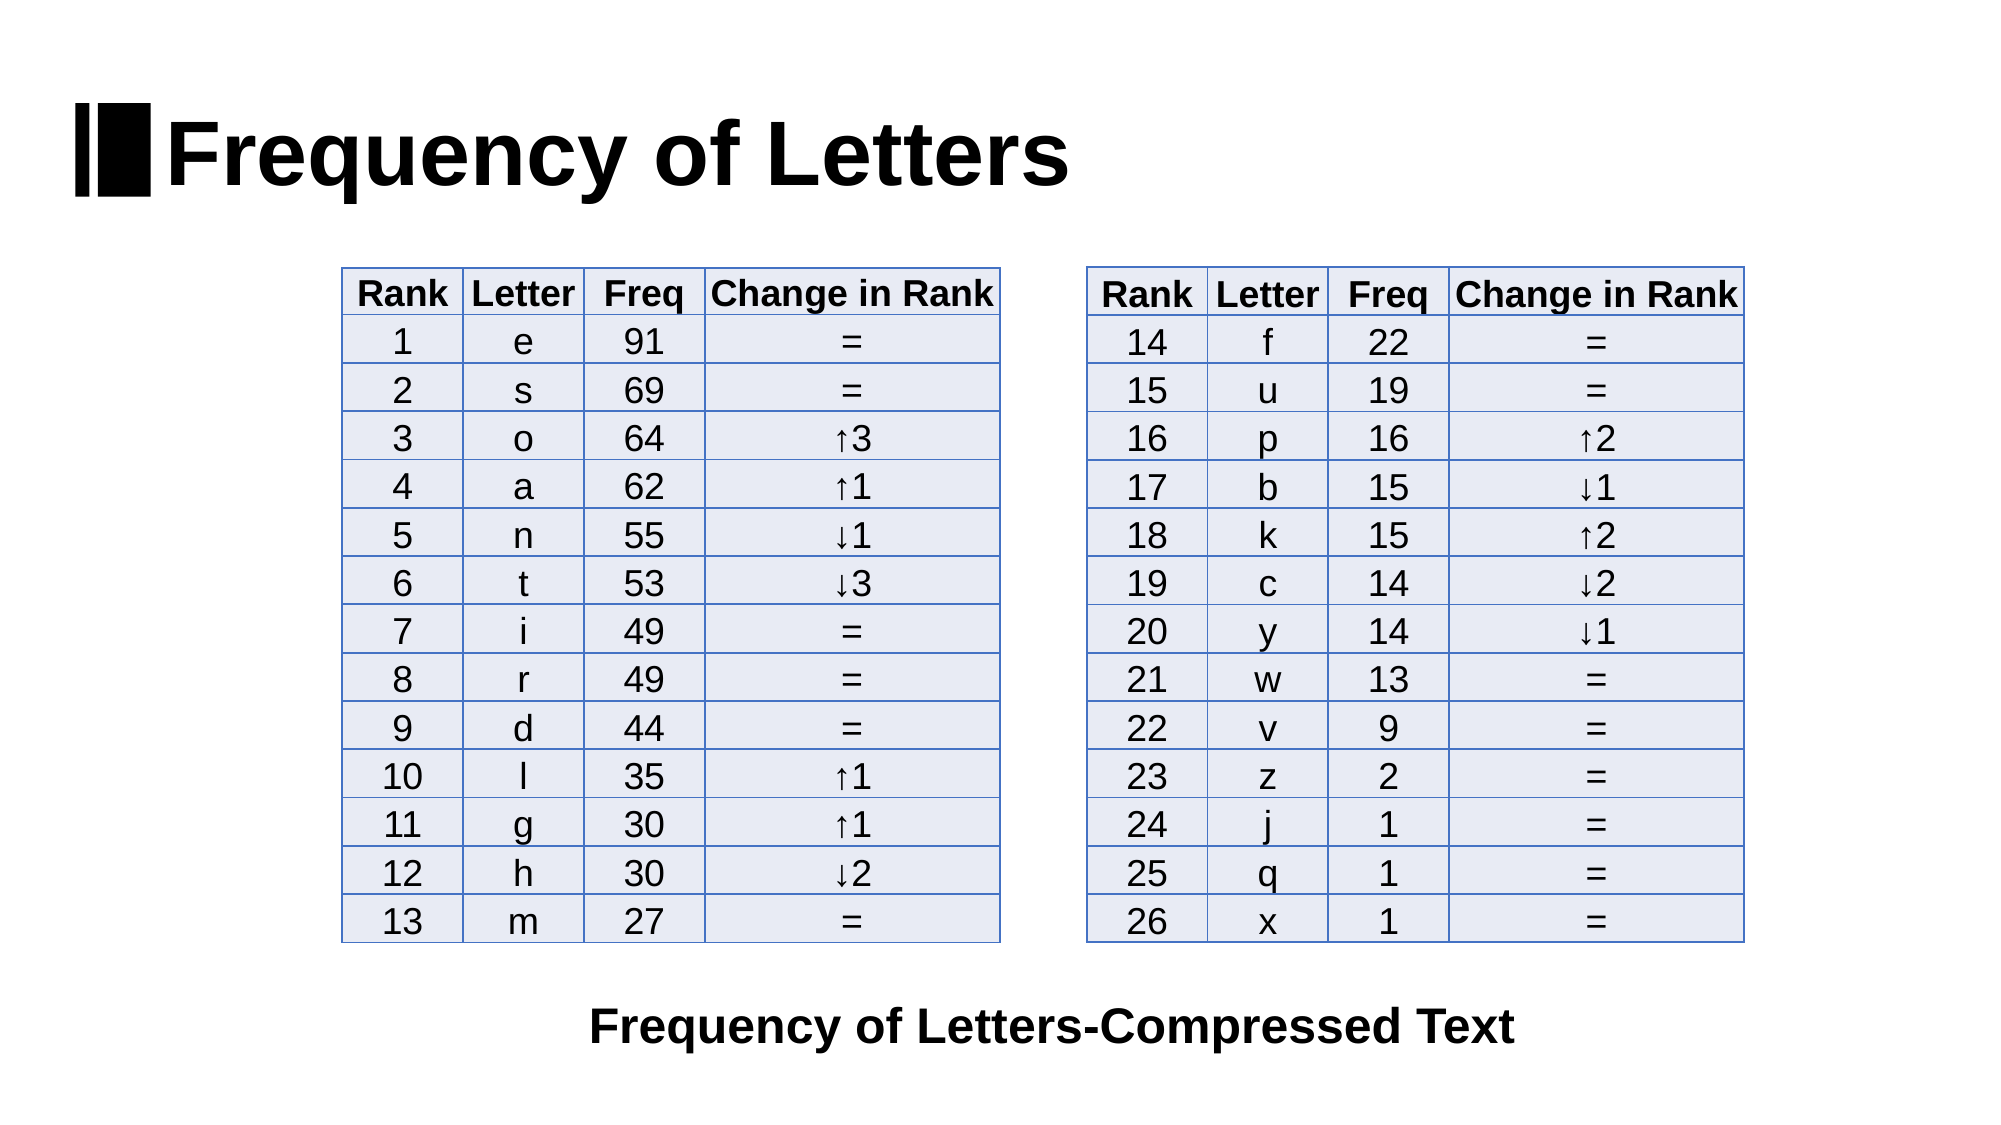

Frequency of Letters

| Rank | Letter | Freq | Change in Rank |
| --- | --- | --- | --- |
| 14 | f | 22 | = |
| 15 | u | 19 | = |
| 16 | p | 16 | ↑2 |
| 17 | b | 15 | ↓1 |
| 18 | k | 15 | ↑2 |
| 19 | c | 14 | ↓2 |
| 20 | y | 14 | ↓1 |
| 21 | w | 13 | = |
| 22 | v | 9 | = |
| 23 | z | 2 | = |
| 24 | j | 1 | = |
| 25 | q | 1 | = |
| 26 | x | 1 | = |
| Rank | Letter | Freq | Change in Rank |
| --- | --- | --- | --- |
| 1 | e | 91 | = |
| 2 | s | 69 | = |
| 3 | o | 64 | ↑3 |
| 4 | a | 62 | ↑1 |
| 5 | n | 55 | ↓1 |
| 6 | t | 53 | ↓3 |
| 7 | i | 49 | = |
| 8 | r | 49 | = |
| 9 | d | 44 | = |
| 10 | l | 35 | ↑1 |
| 11 | g | 30 | ↑1 |
| 12 | h | 30 | ↓2 |
| 13 | m | 27 | = |
Frequency of Letters-Compressed Text